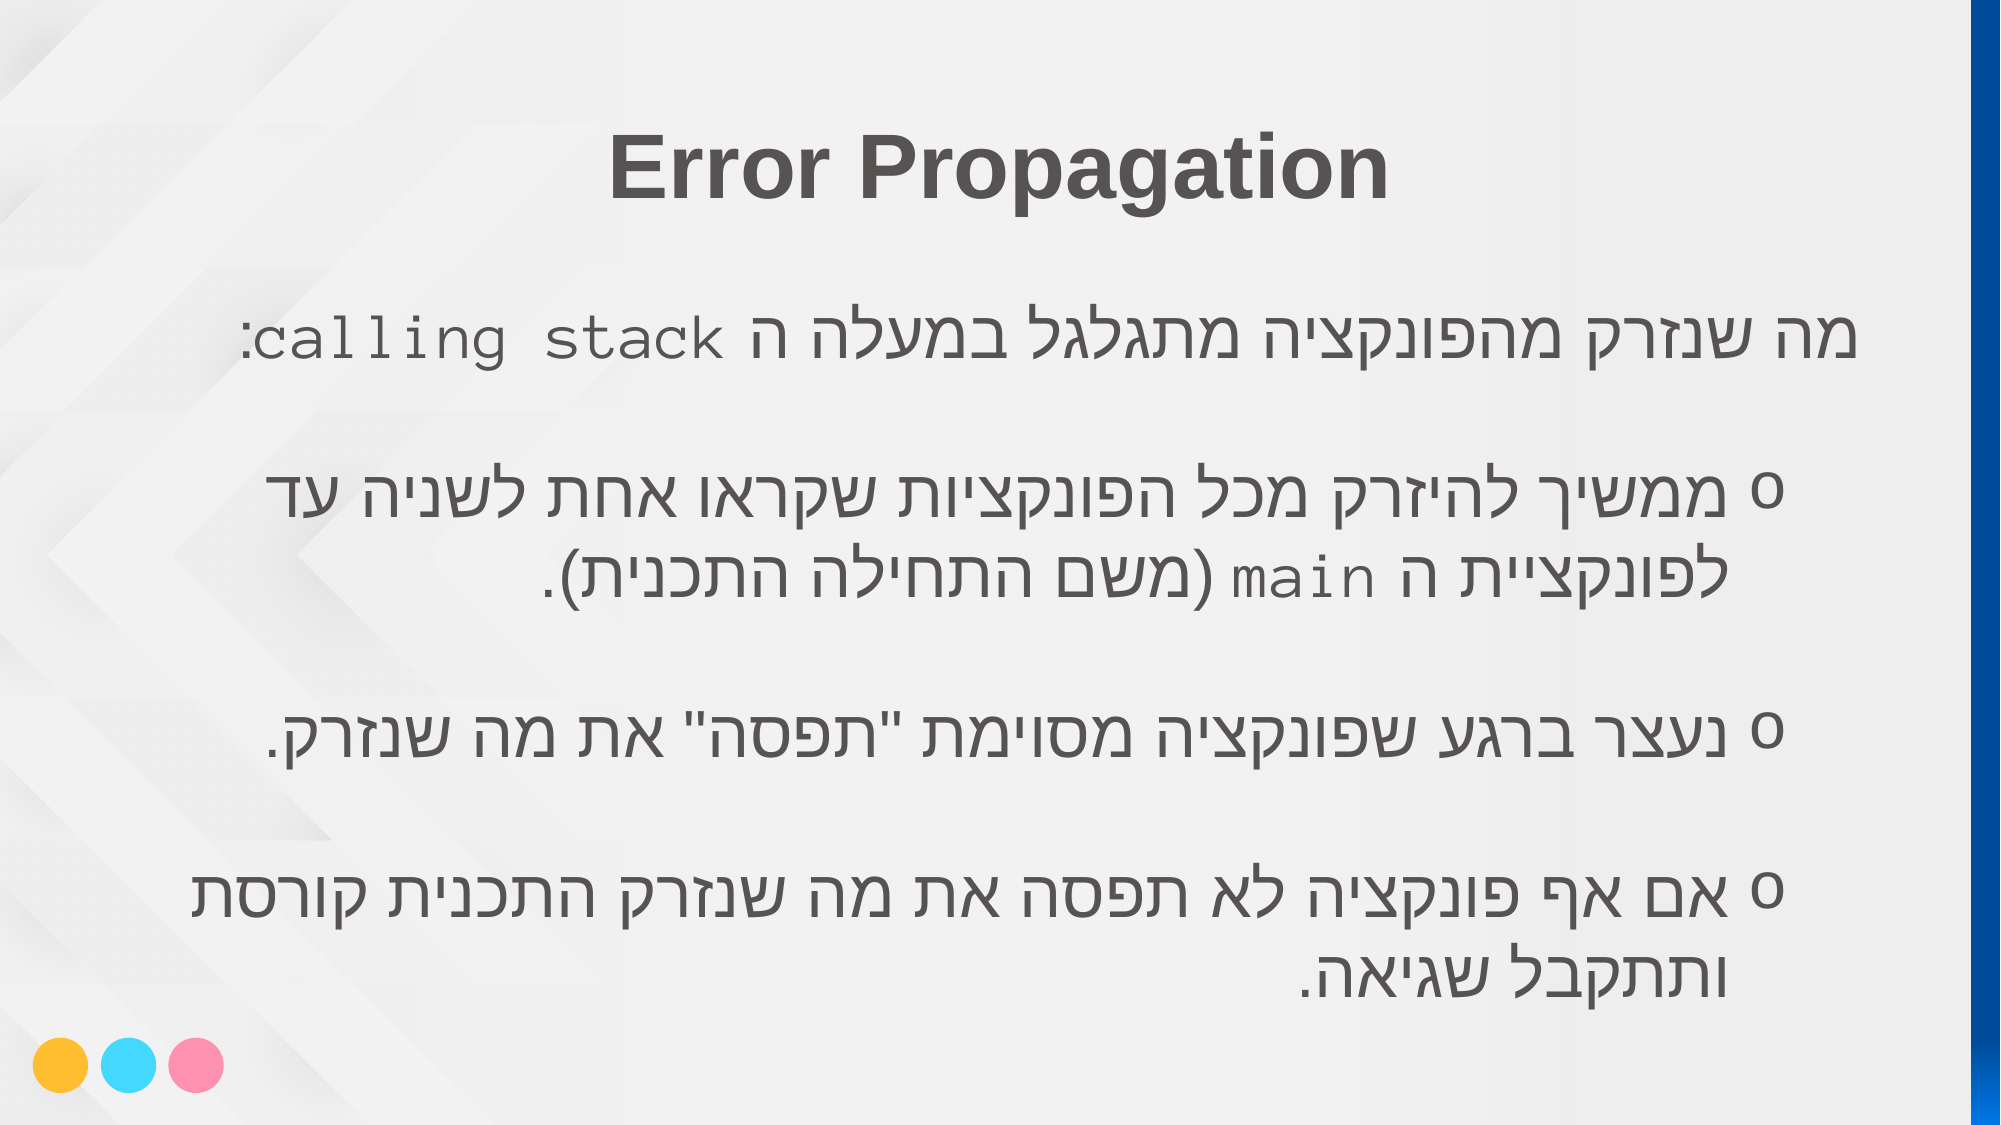

# Error Propagation
מה שנזרק מהפונקציה מתגלגל במעלה ה calling stack:
ממשיך להיזרק מכל הפונקציות שקראו אחת לשניה עד לפונקציית ה main (משם התחילה התכנית).
נעצר ברגע שפונקציה מסוימת "תפסה" את מה שנזרק.
אם אף פונקציה לא תפסה את מה שנזרק התכנית קורסת ותתקבל שגיאה.